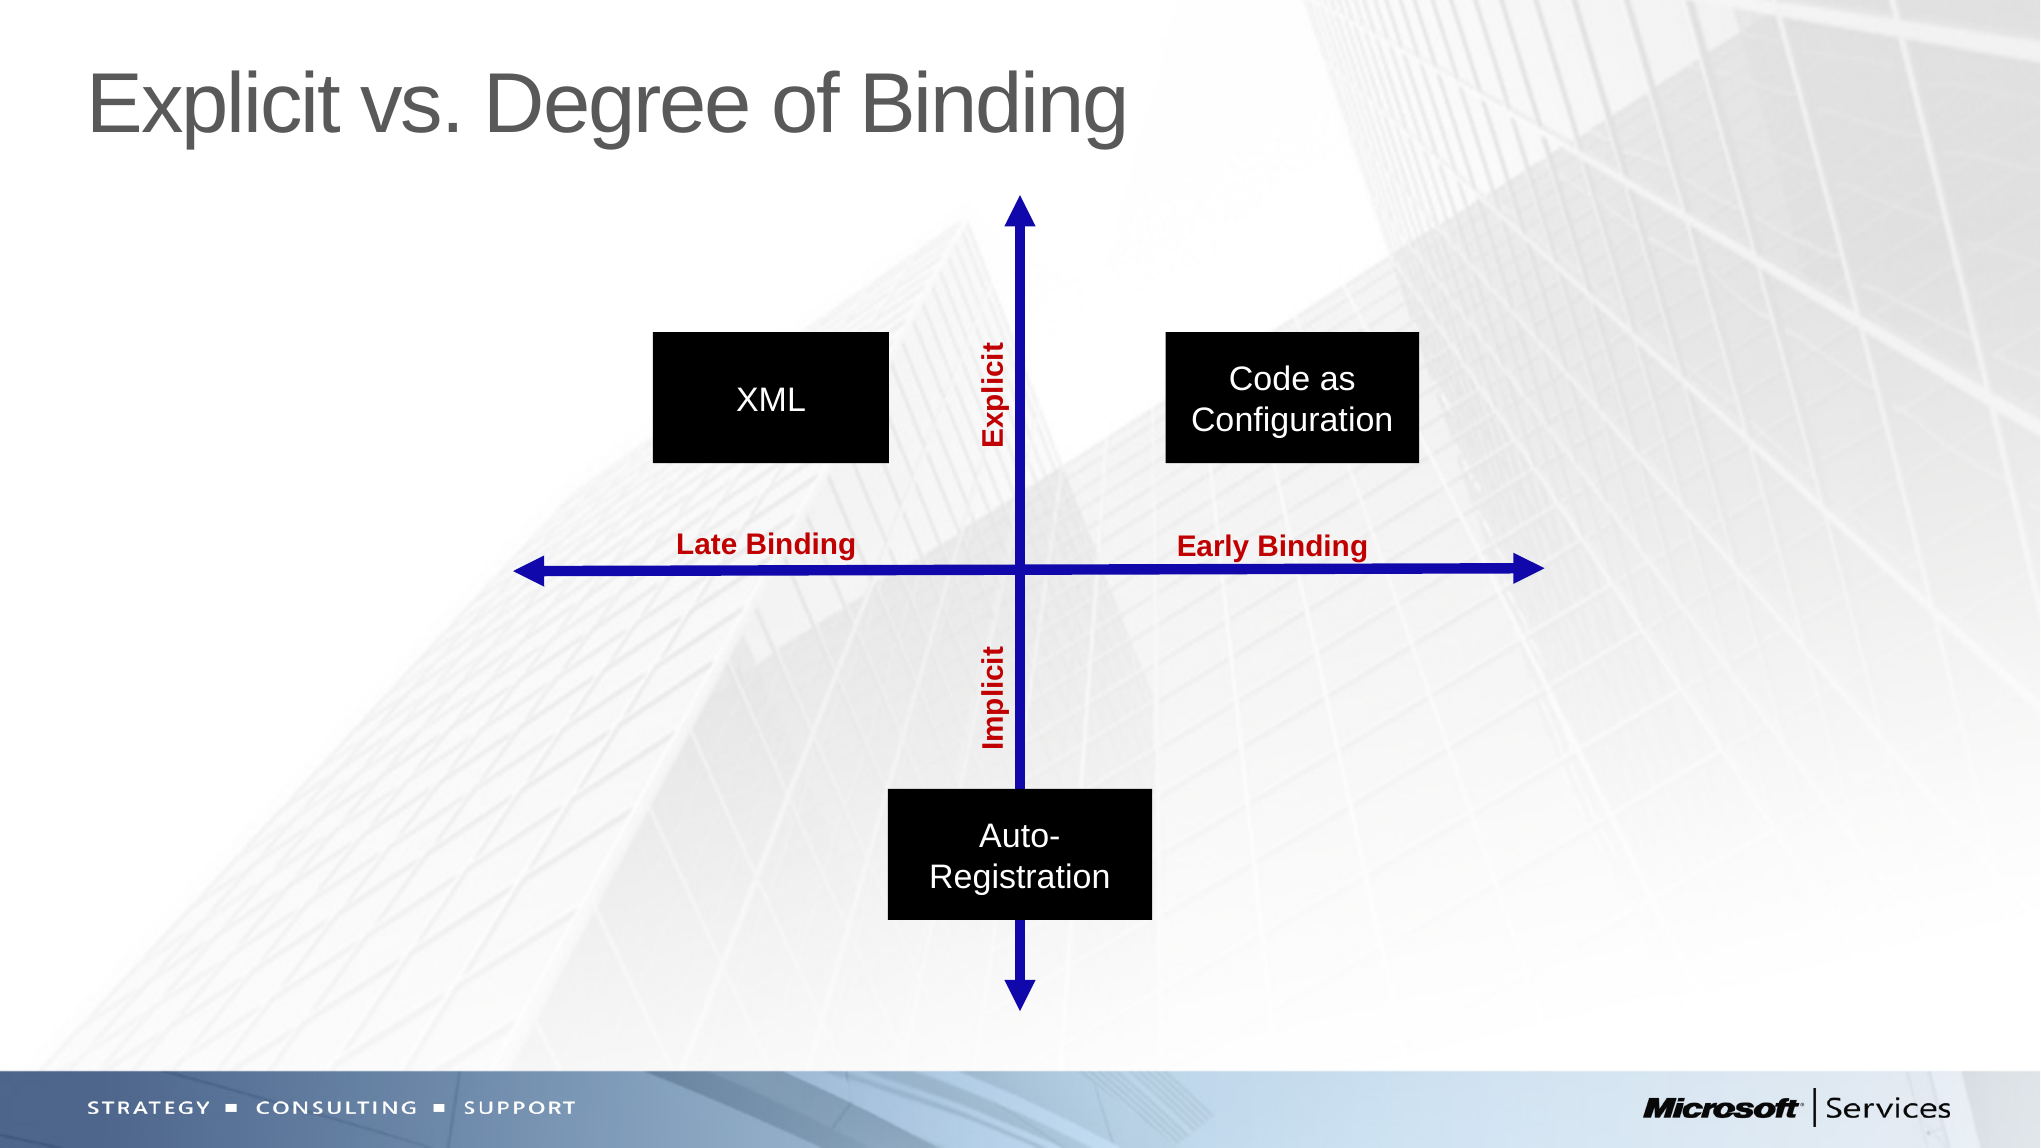

# Explicit vs. Degree of Binding
XML
Code as
Configuration
Explicit

Late Binding

Early Binding

Implicit

Auto-
Registration